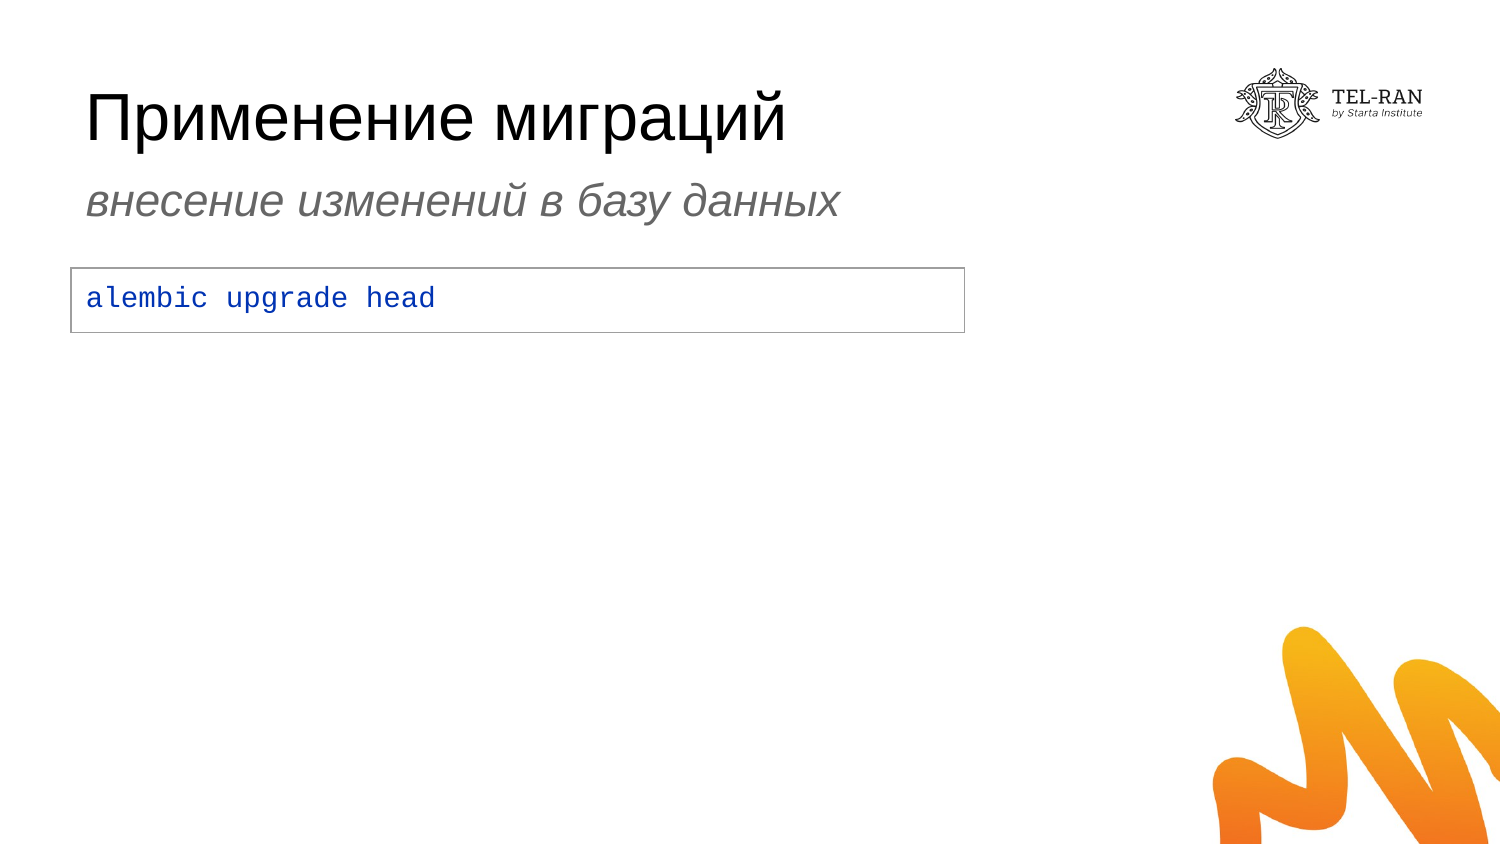

# Применение миграций
внесение изменений в базу данных
| alembic upgrade head |
| --- |